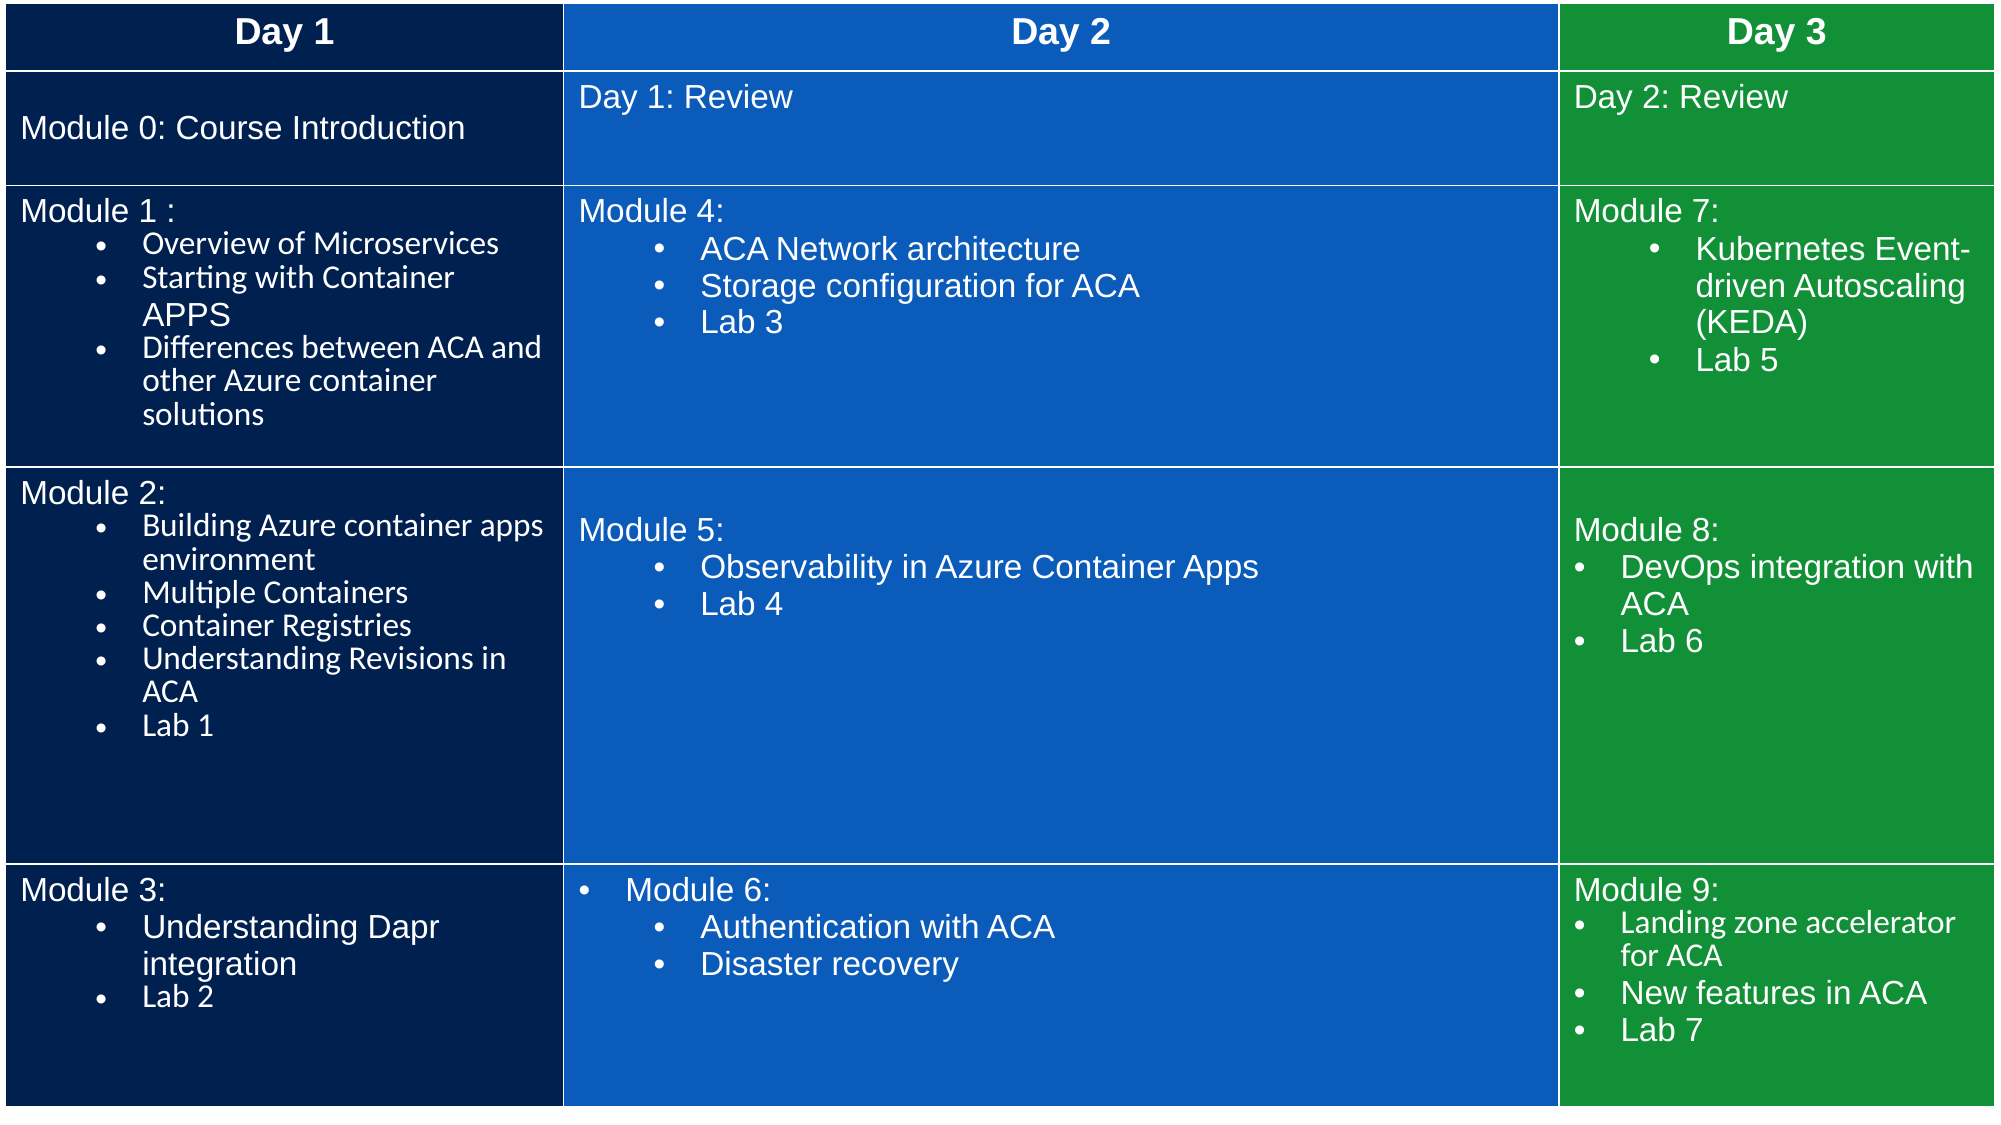

| Day 1 | Day 2 | Day 3 |
| --- | --- | --- |
| Module 0: Course Introduction | Day 1: Review | Day 2: Review |
| Module 1 : Overview of Microservices Starting with Container APPS Differences between ACA and other Azure container solutions | Module 4: ACA Network architecture Storage configuration for ACA Lab 3 | Module 7: Kubernetes Event-driven Autoscaling (KEDA) Lab 5 |
| Module 2:  Building Azure container apps environment Multiple Containers Container Registries Understanding Revisions in ACA Lab 1 | Module 5: Observability in Azure Container Apps Lab 4 | Module 8:  DevOps integration with ACA Lab 6 |
| Module 3: Understanding Dapr integration Lab 2 | Module 6: Authentication with ACA Disaster recovery | Module 9:   Landing zone accelerator for ACA New features in ACA  Lab 7 |